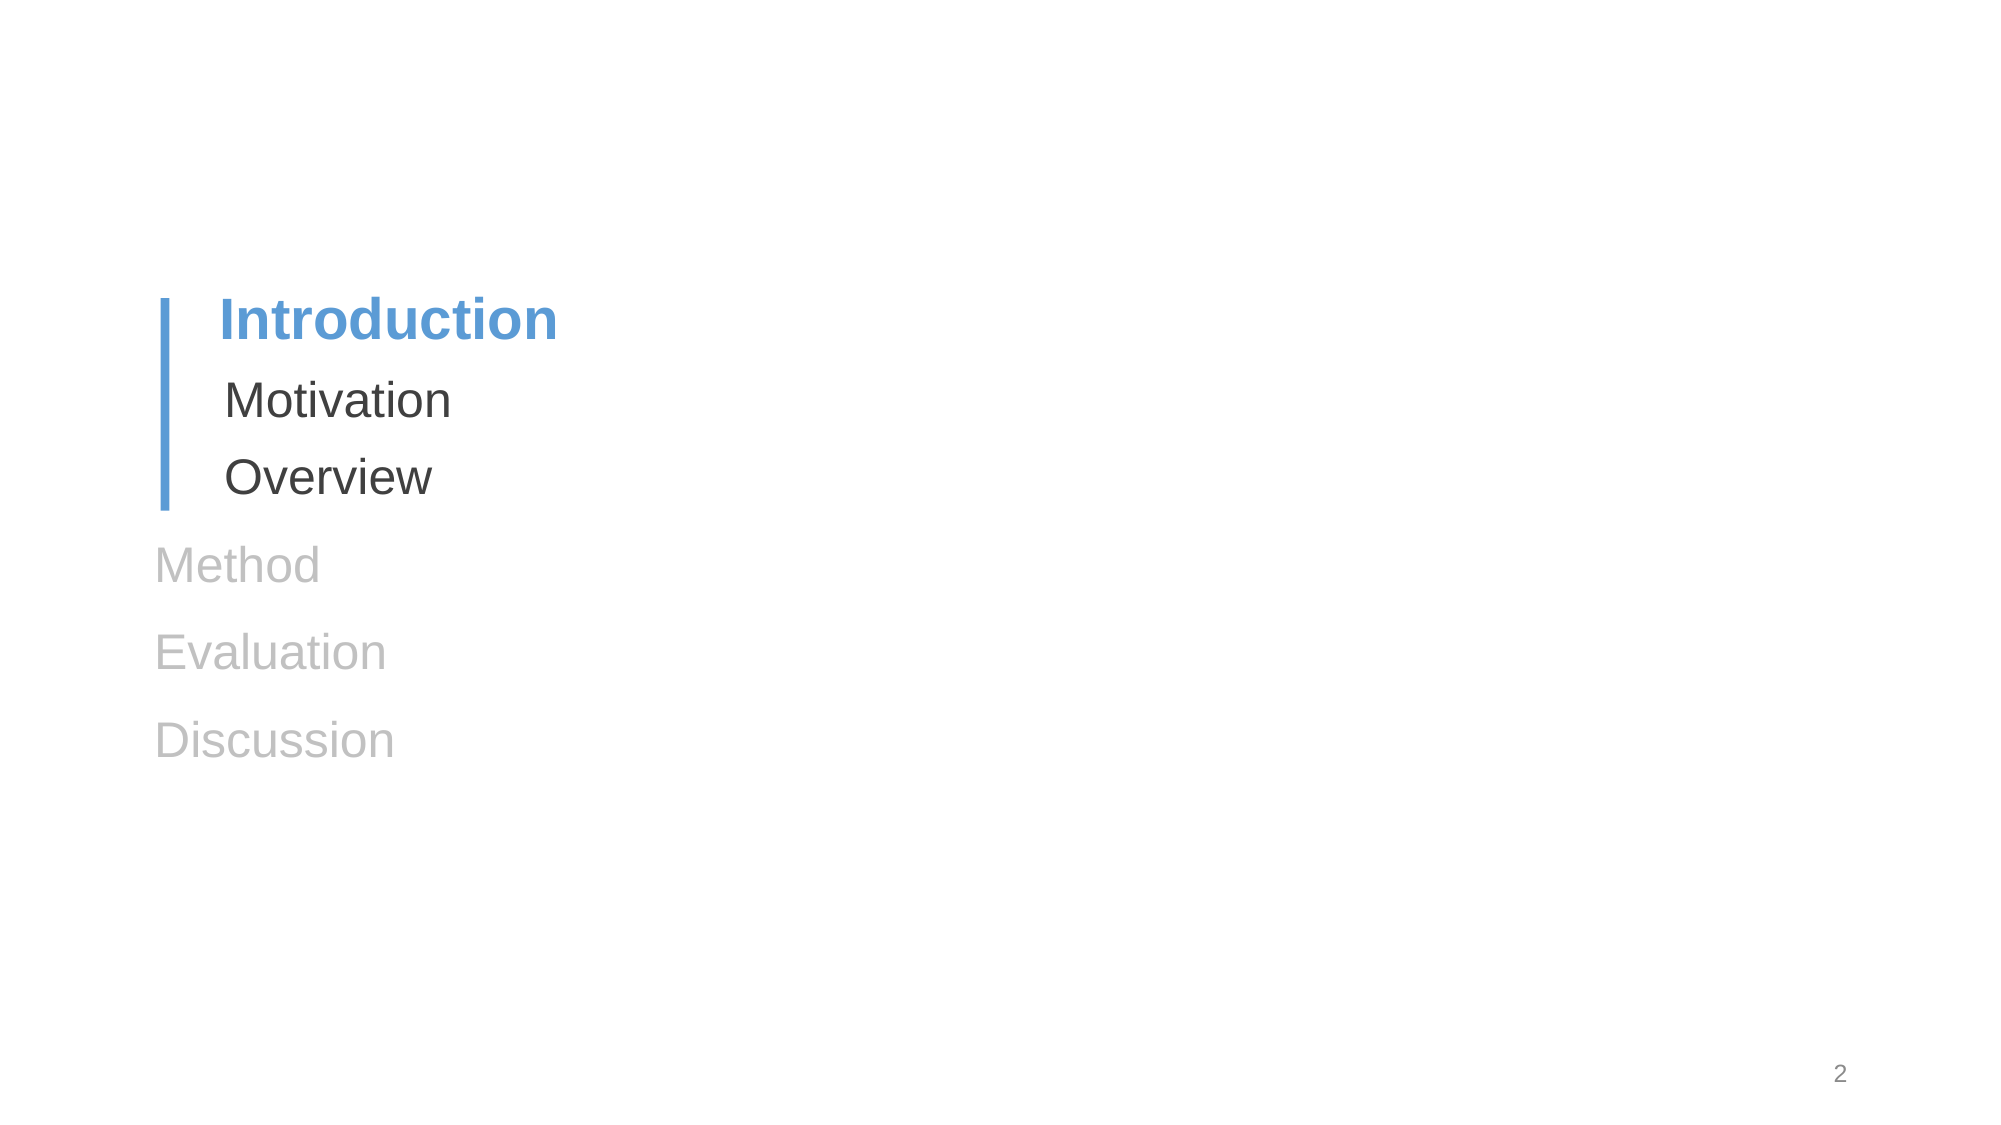

Introduction
     Motivation
     Overview
Method
Evaluation
Discussion

2